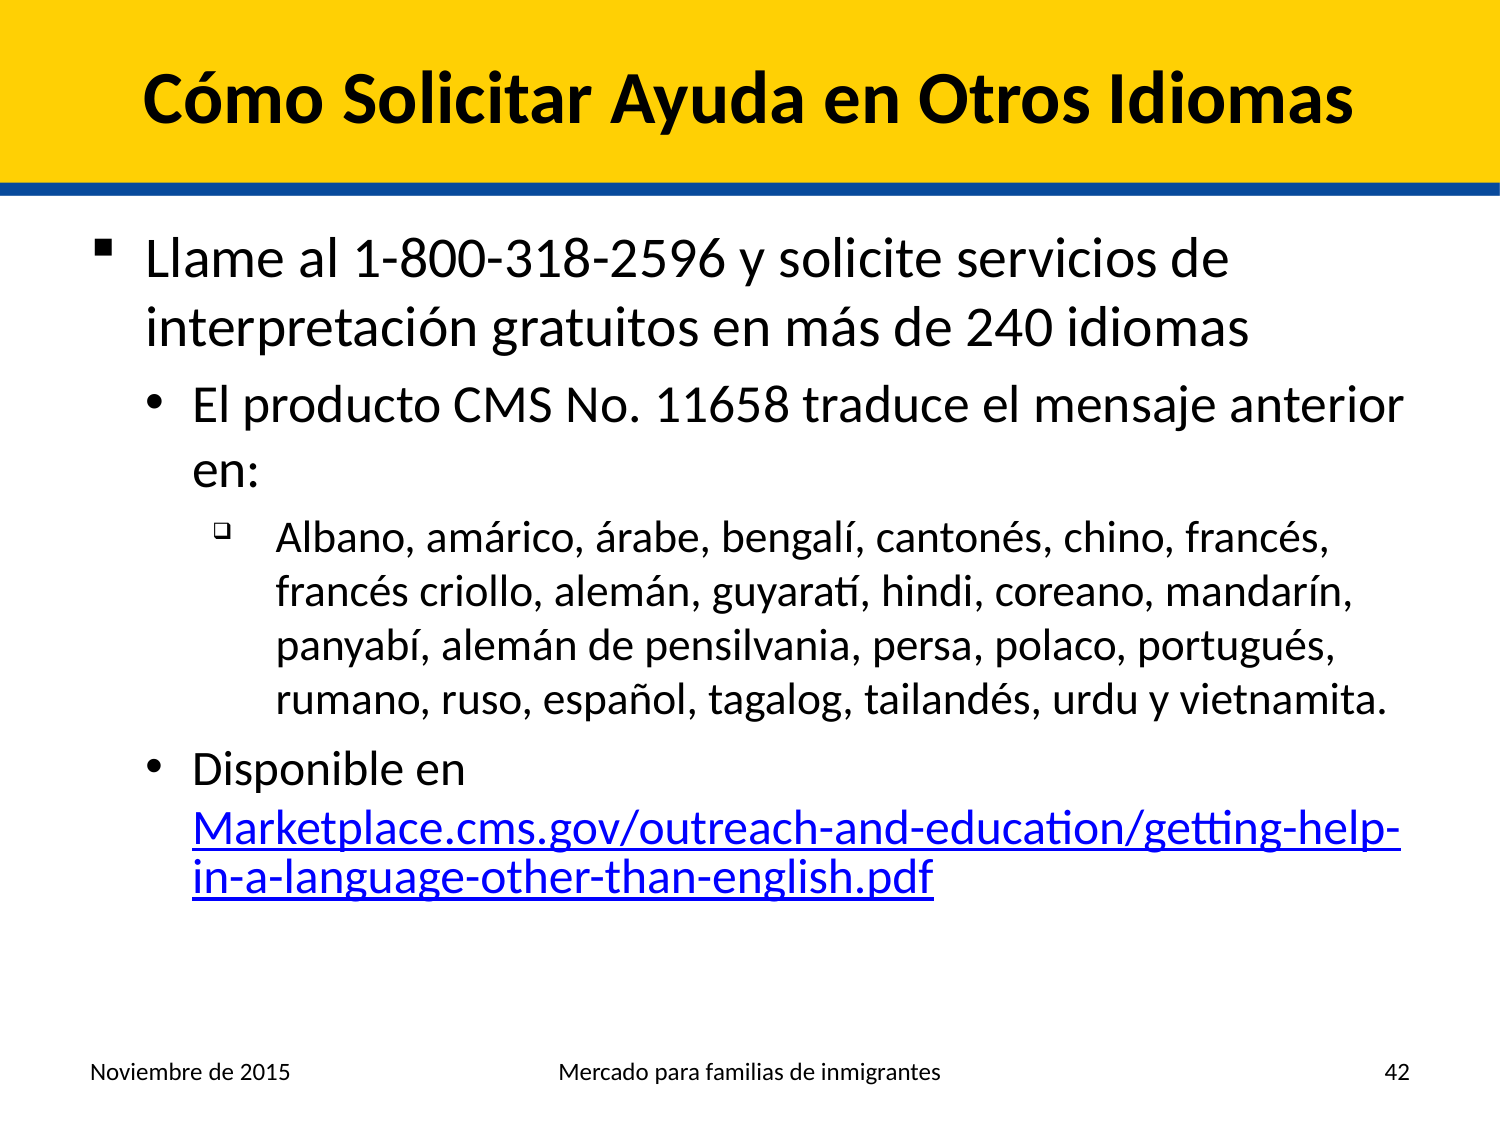

# Cómo Solicitar Ayuda en Otros Idiomas
Llame al 1-800-318-2596 y solicite servicios de interpretación gratuitos en más de 240 idiomas
El producto CMS No. 11658 traduce el mensaje anterior en:
Albano, amárico, árabe, bengalí, cantonés, chino, francés, francés criollo, alemán, guyaratí, hindi, coreano, mandarín, panyabí, alemán de pensilvania, persa, polaco, portugués, rumano, ruso, español, tagalog, tailandés, urdu y vietnamita.
Disponible en Marketplace.cms.gov/outreach-and-education/getting-help-in-a-language-other-than-english.pdf
Noviembre de 2015
Mercado para familias de inmigrantes
42